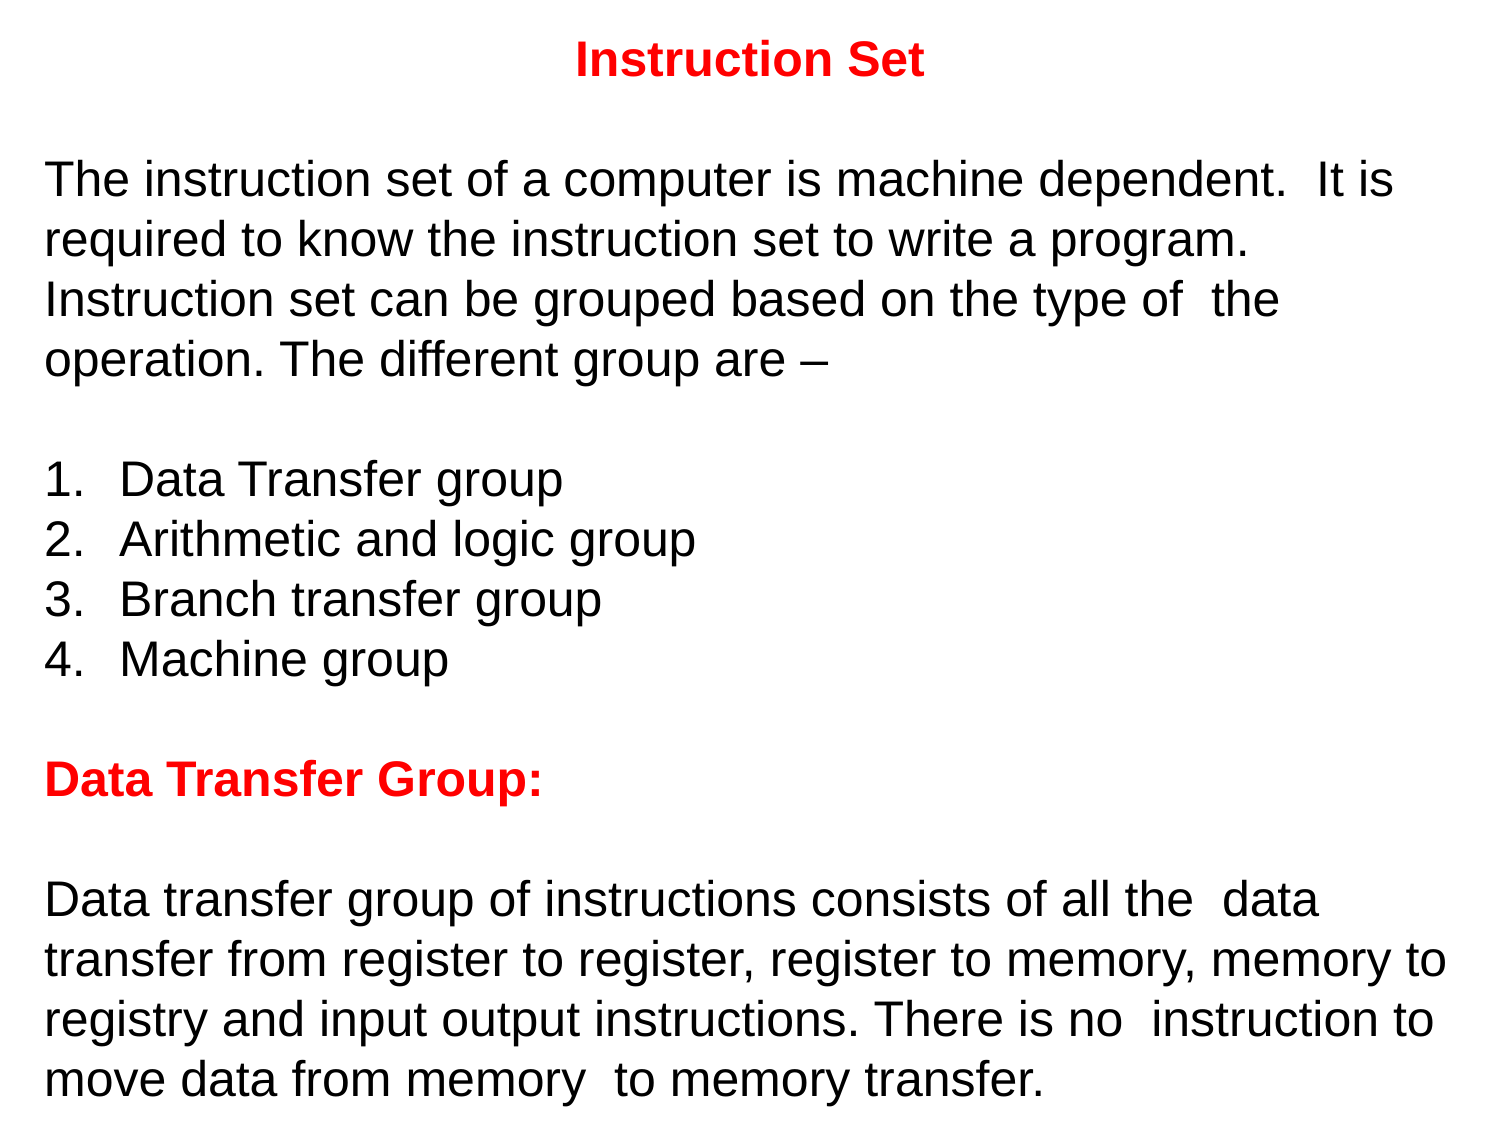

Instruction Set

The instruction set of a computer is machine dependent.  It is required to know the instruction set to write a program. Instruction set can be grouped based on the type of  the operation. The different group are –

Data Transfer group
Arithmetic and logic group
Branch transfer group
Machine group

Data Transfer Group:

Data transfer group of instructions consists of all the  data transfer from register to register, register to memory, memory to registry and input output instructions. There is no  instruction to move data from memory  to memory transfer.